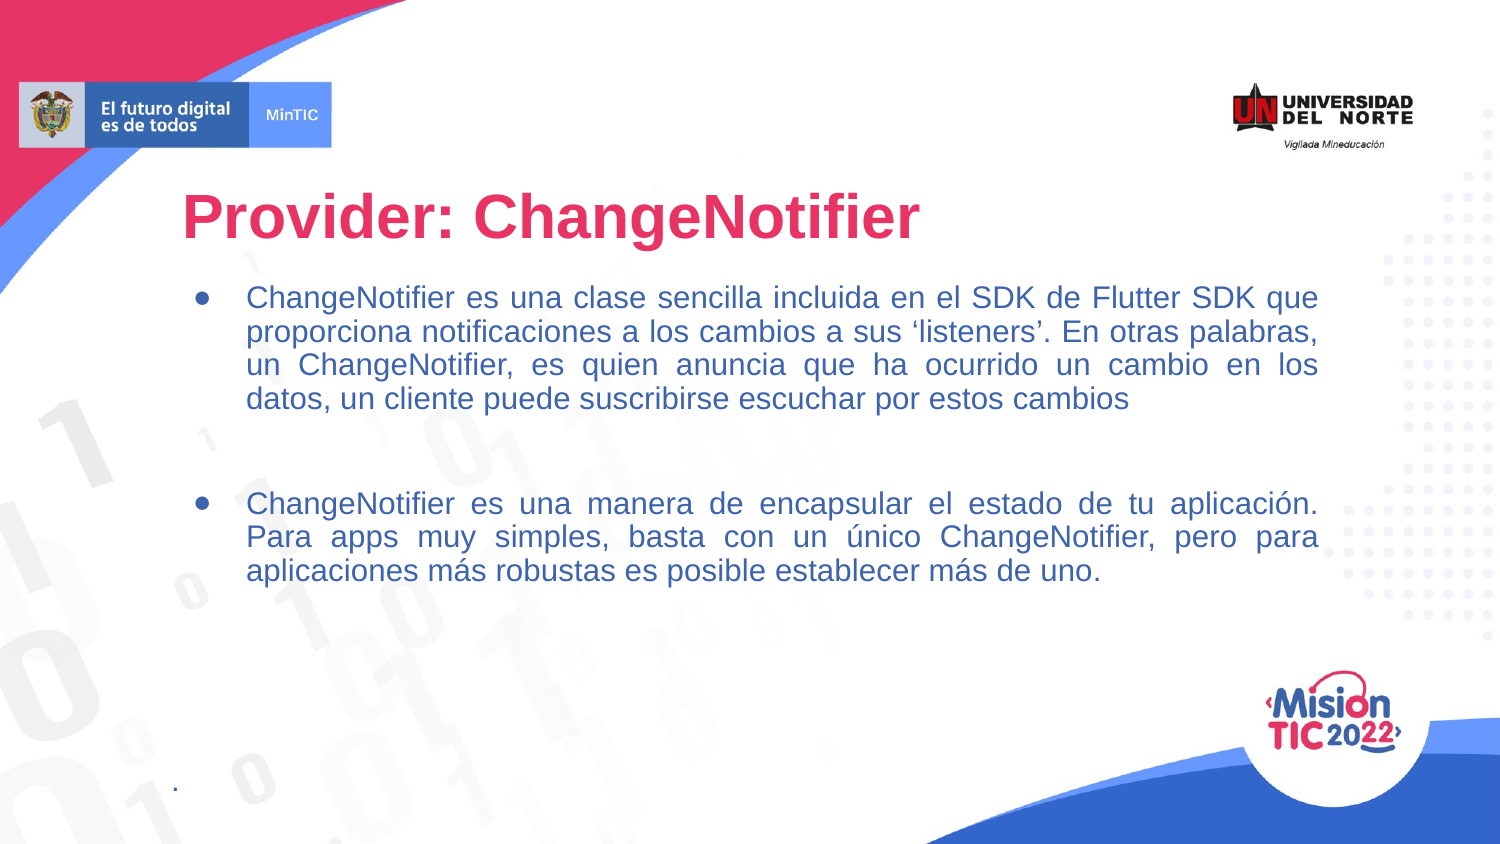

Provider: ChangeNotifier
ChangeNotifier es una clase sencilla incluida en el SDK de Flutter SDK que proporciona notificaciones a los cambios a sus ‘listeners’. En otras palabras, un ChangeNotifier, es quien anuncia que ha ocurrido un cambio en los datos, un cliente puede suscribirse escuchar por estos cambios

ChangeNotifier es una manera de encapsular el estado de tu aplicación. Para apps muy simples, basta con un único ChangeNotifier, pero para aplicaciones más robustas es posible establecer más de uno.

.